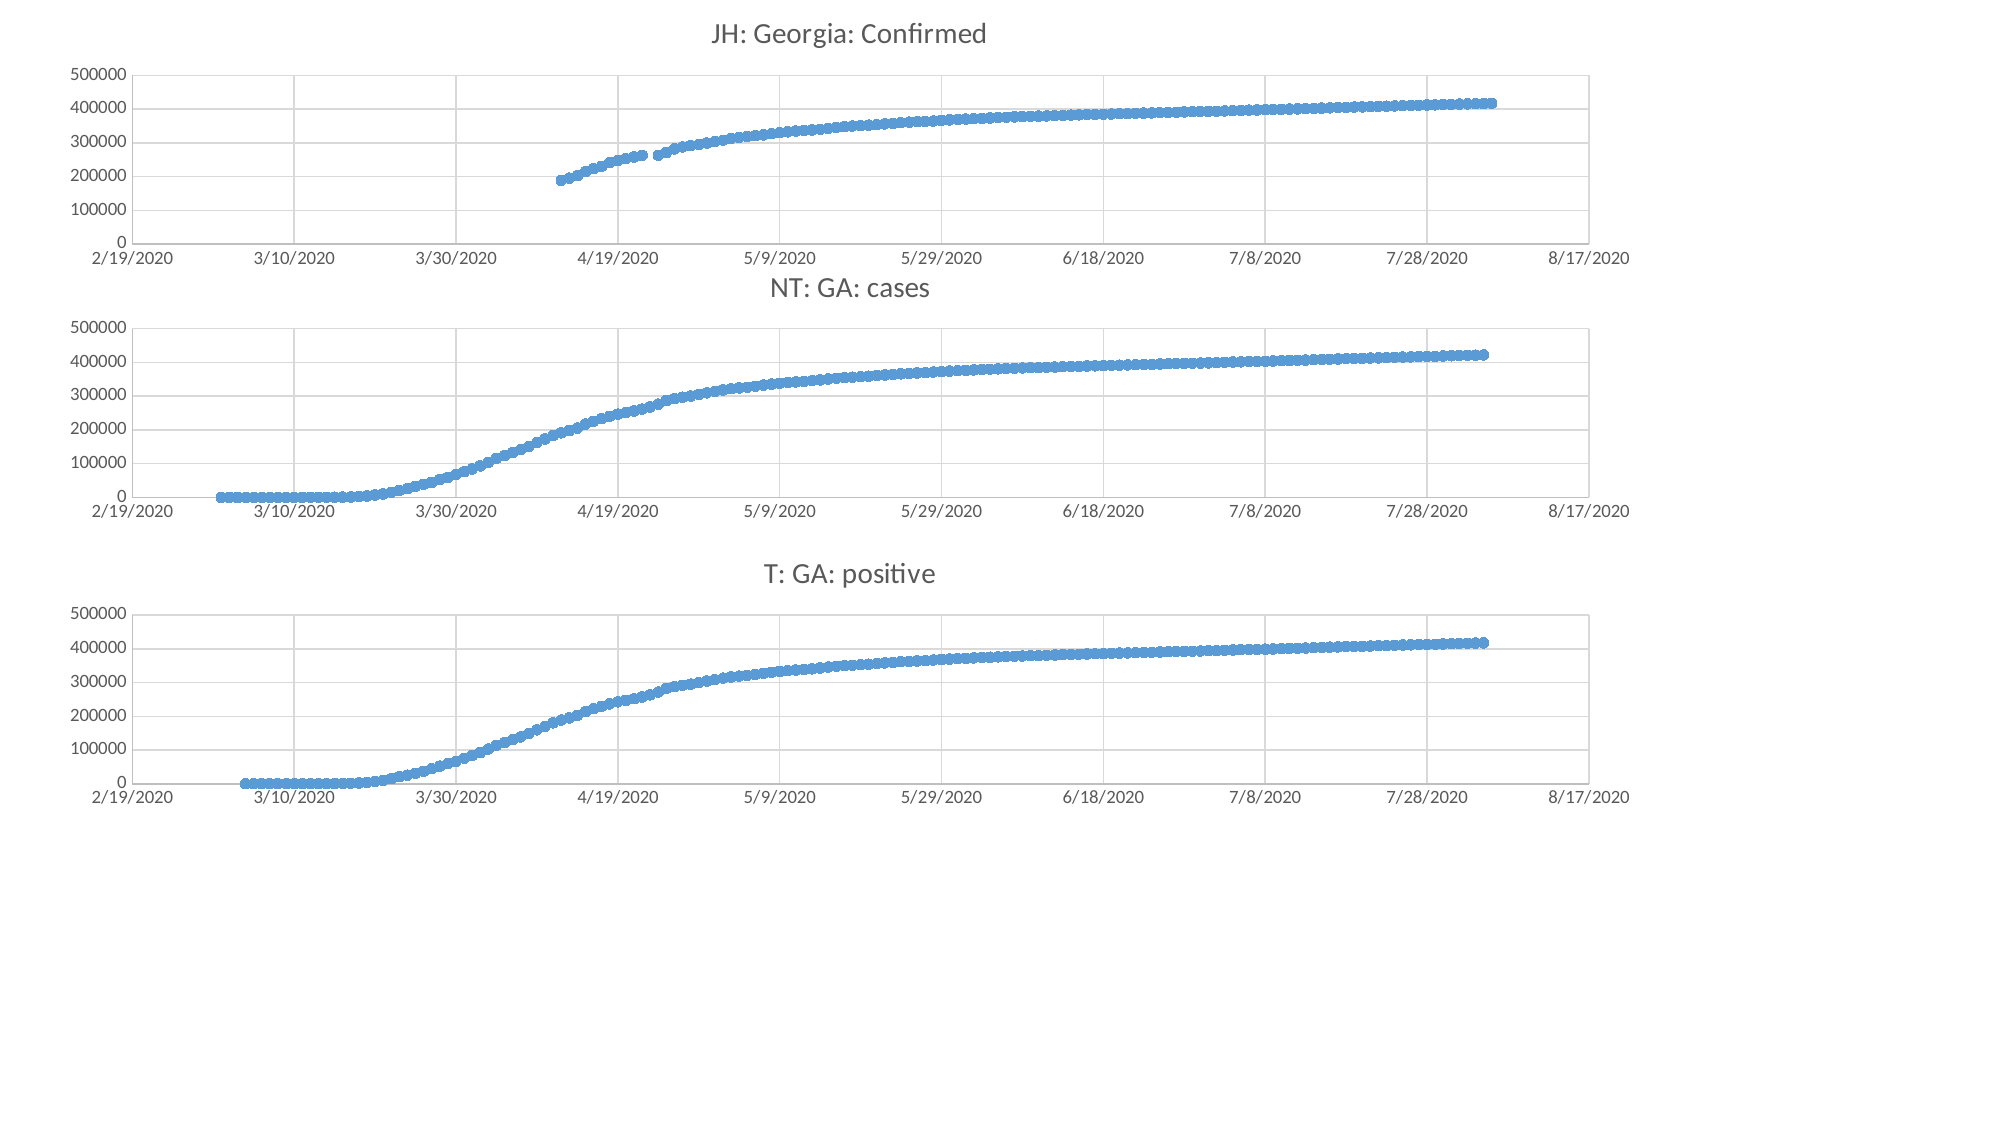

### Chart: JH: Georgia: Confirmed

| Category | Confirmed |
|---|---|

### Chart: NT: GA: cases

| Category | cases |
|---|---|

### Chart: T: GA: positive

| Category | positive |
|---|---|